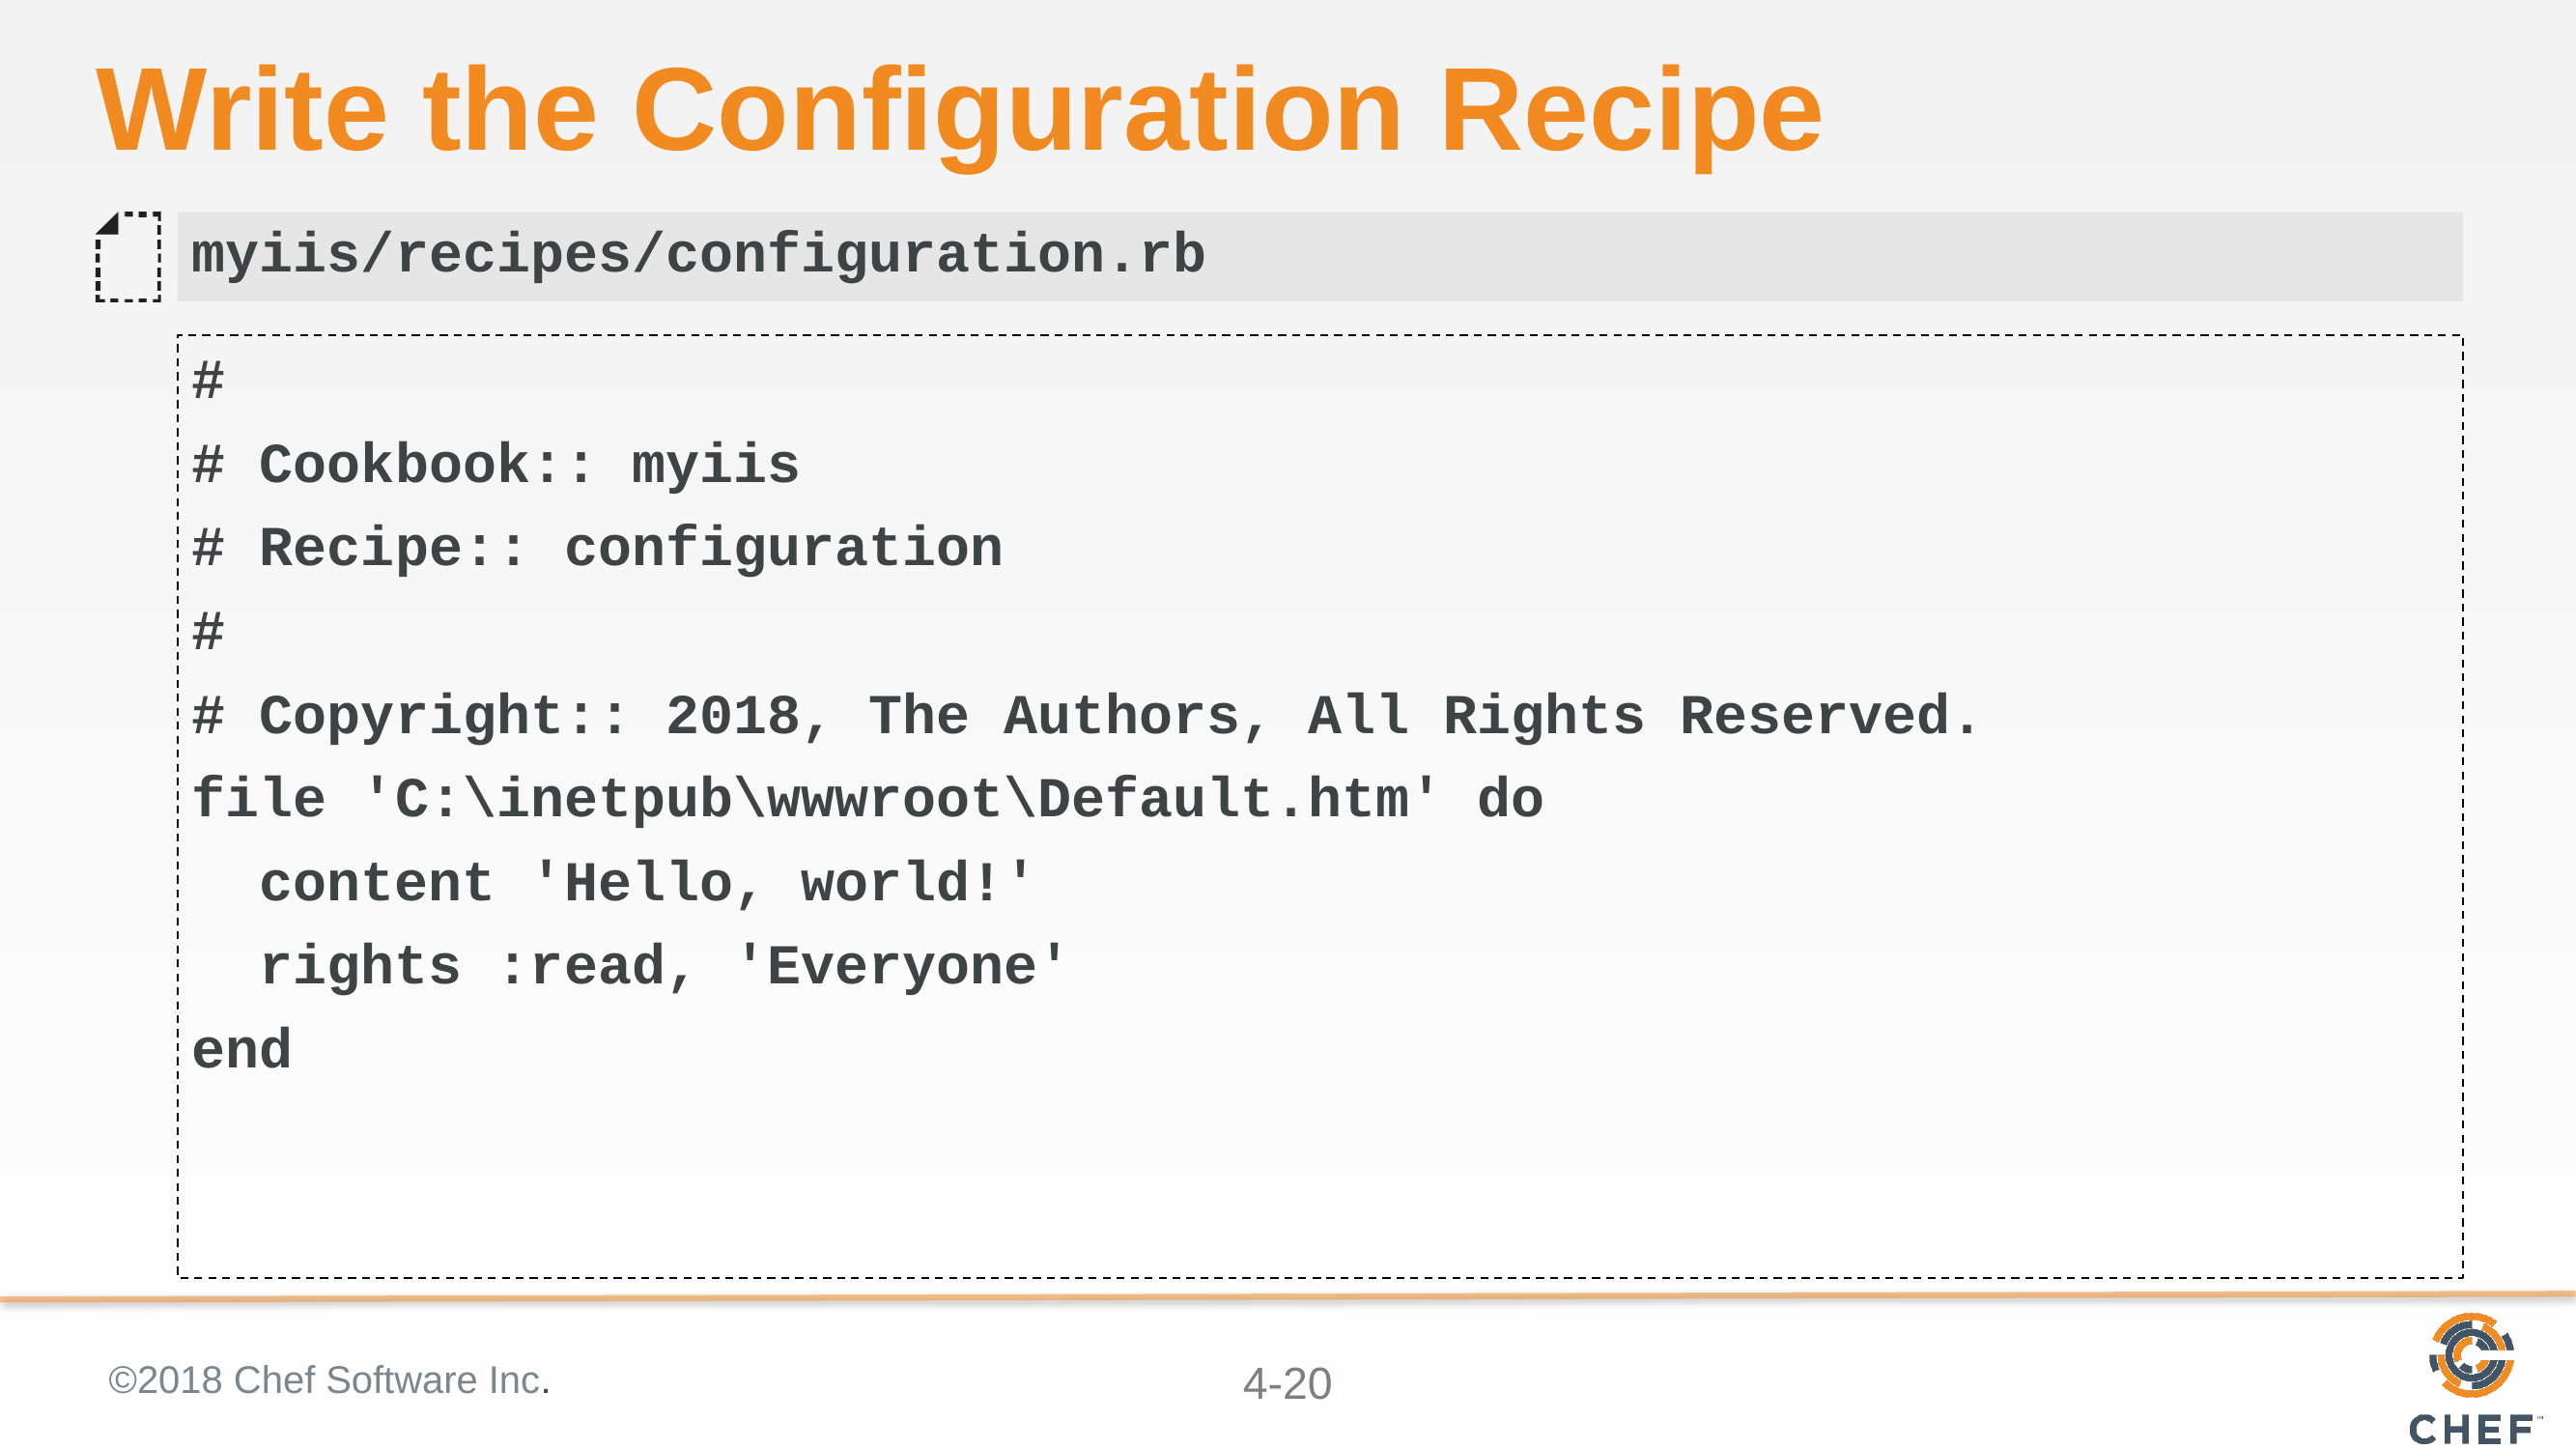

# Write the Configuration Recipe
myiis/recipes/configuration.rb
#
# Cookbook:: myiis
# Recipe:: configuration
#
# Copyright:: 2018, The Authors, All Rights Reserved.
file 'C:\inetpub\wwwroot\Default.htm' do
  content 'Hello, world!'
  rights :read, 'Everyone'
end